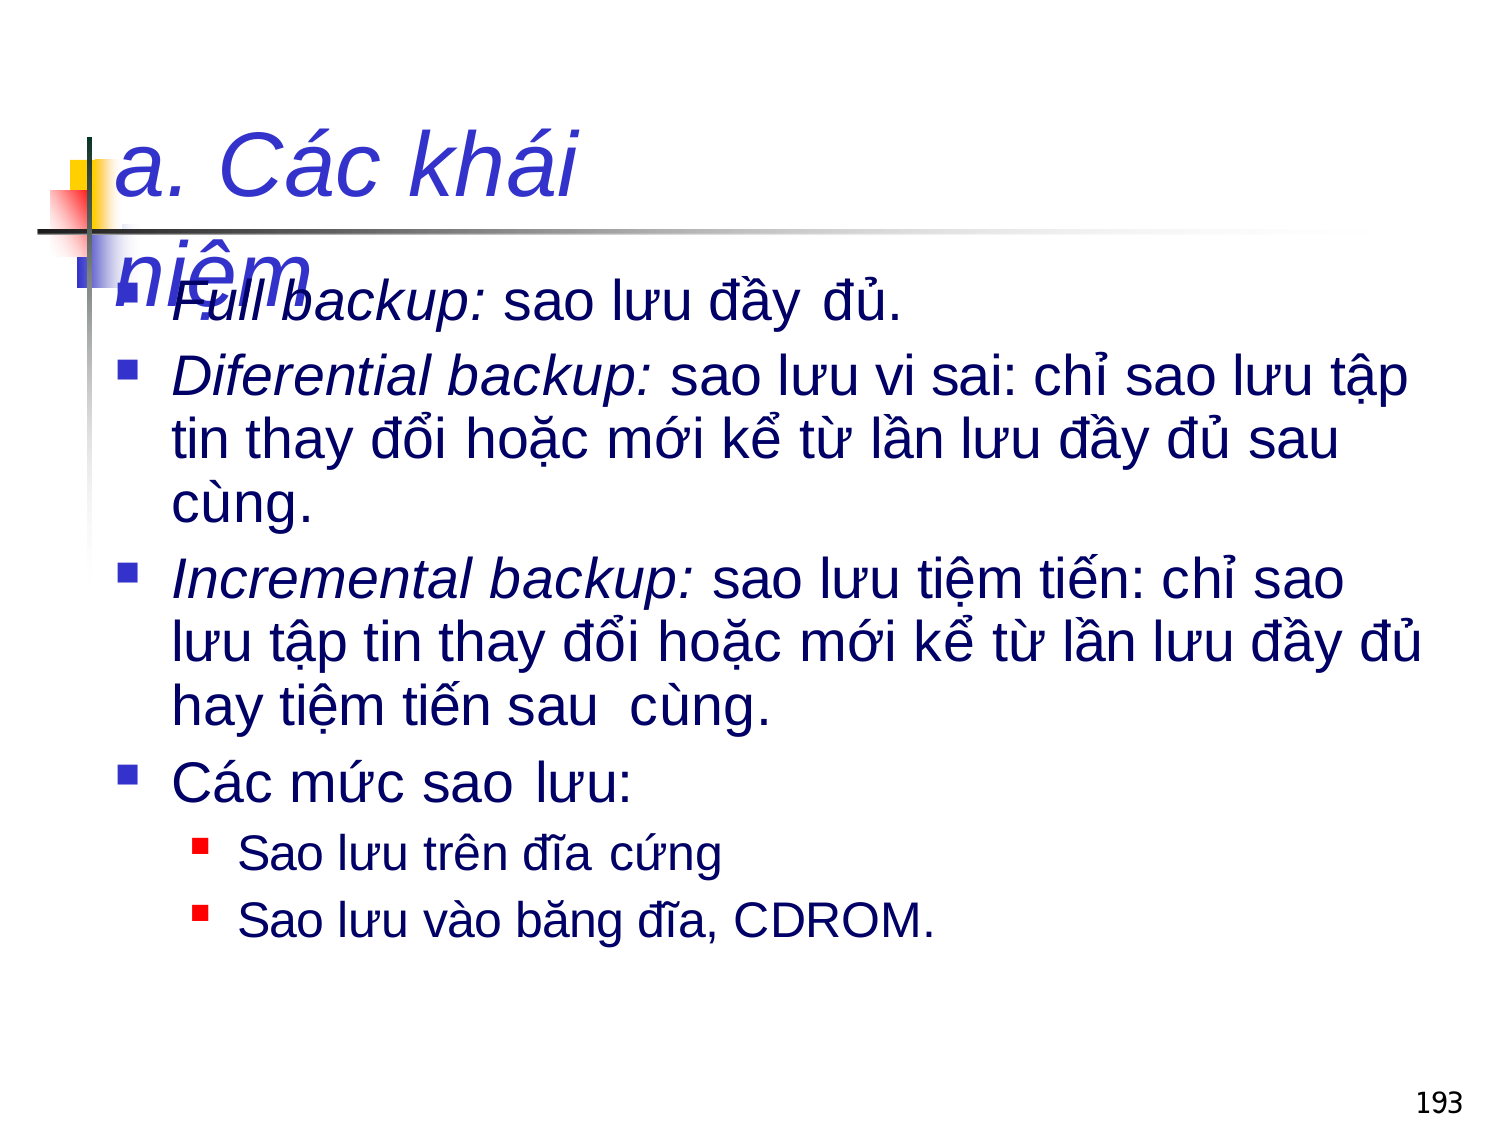

# a. Các khái niệm
Full backup: sao lưu đầy đủ.
Diferential backup: sao lưu vi sai: chỉ sao lưu tập  tin thay đổi hoặc mới kể từ lần lưu đầy đủ sau  cùng.
Incremental backup: sao lưu tiệm tiến: chỉ sao  lưu tập tin thay đổi hoặc mới kể từ lần lưu đầy đủ  hay tiệm tiến sau cùng.
Các mức sao lưu:
Sao lưu trên đĩa cứng
Sao lưu vào băng đĩa, CDROM.
193